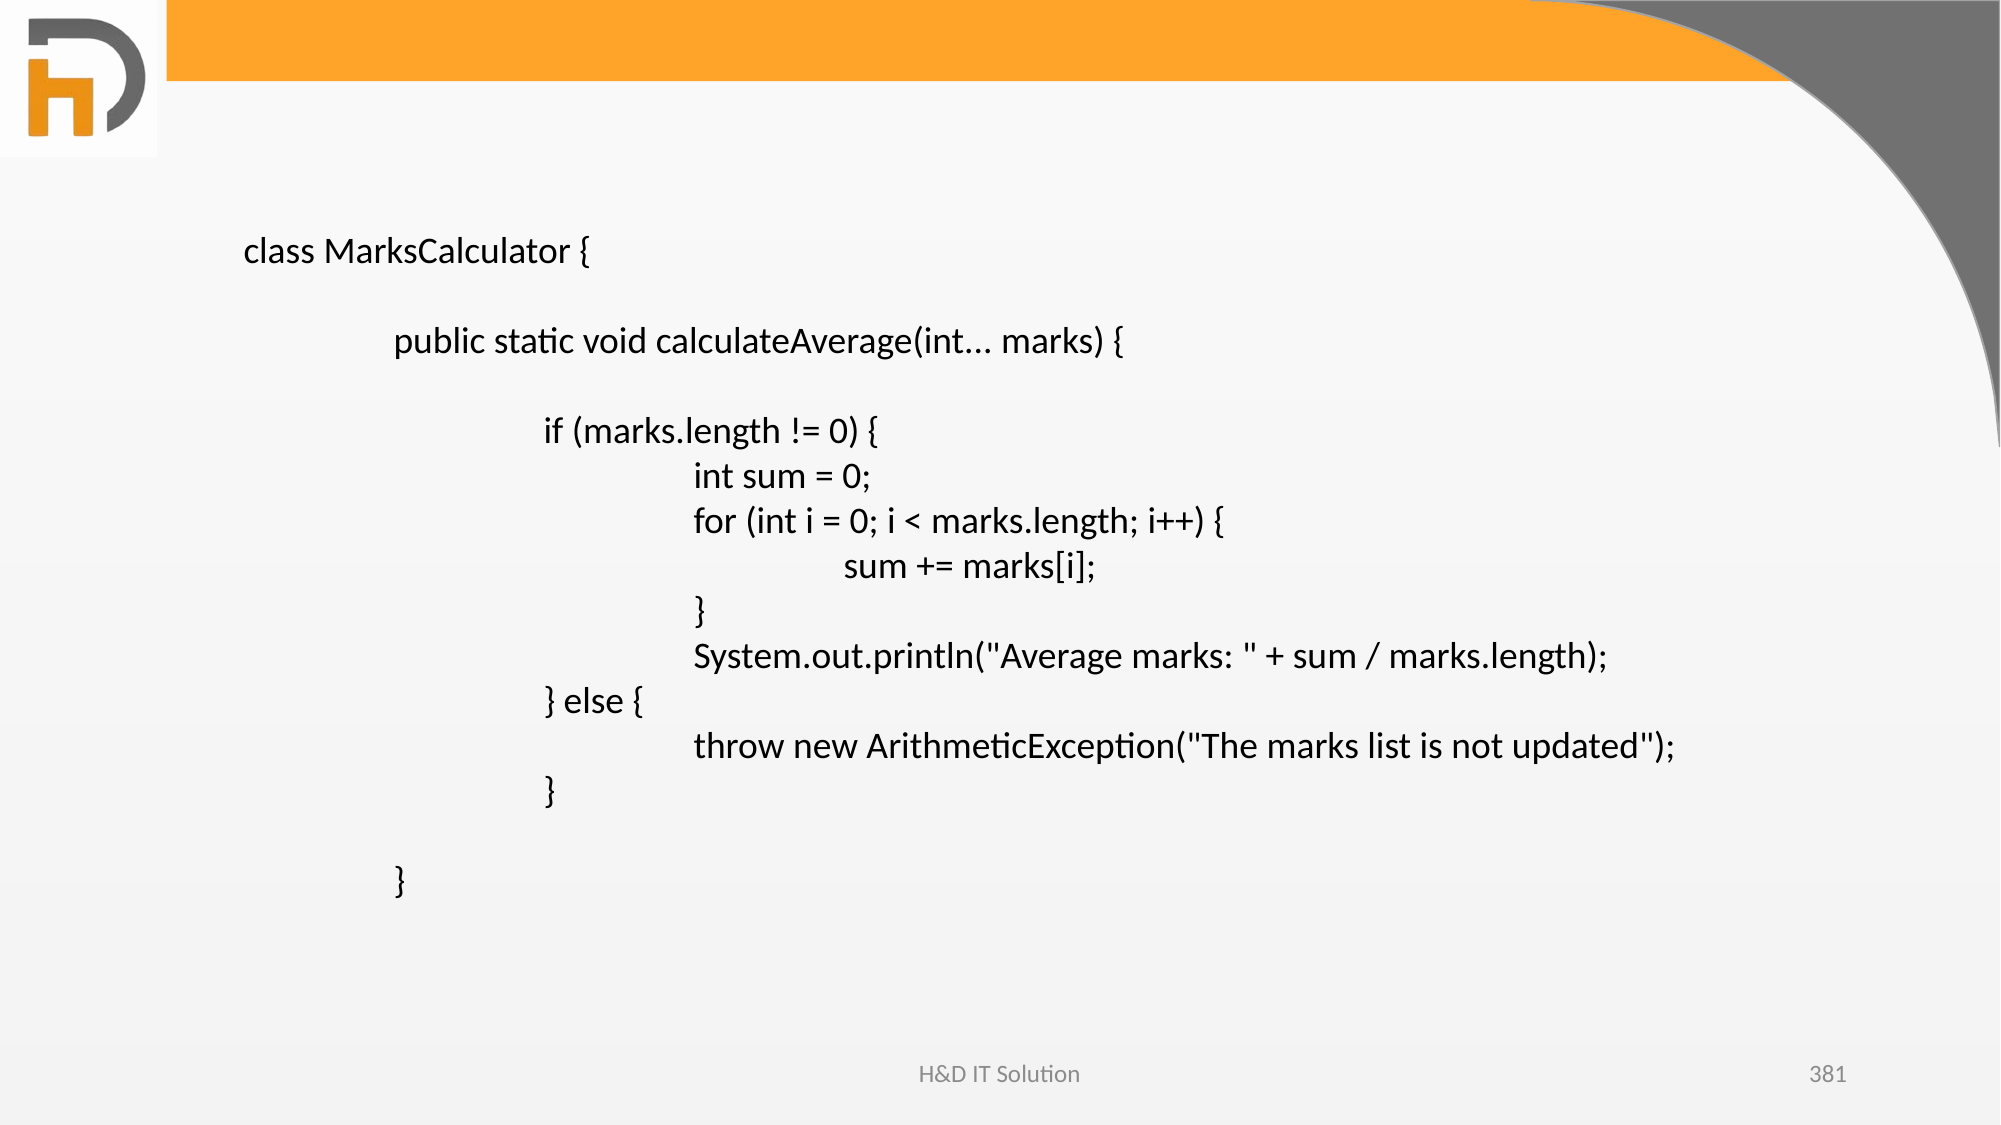

class MarksCalculator {

	public static void calculateAverage(int... marks) {

		if (marks.length != 0) {
			int sum = 0;
			for (int i = 0; i < marks.length; i++) {
				sum += marks[i];
			}
			System.out.println("Average marks: " + sum / marks.length);
		} else {
			throw new ArithmeticException("The marks list is not updated");
		}

	}

H&D IT Solution
381